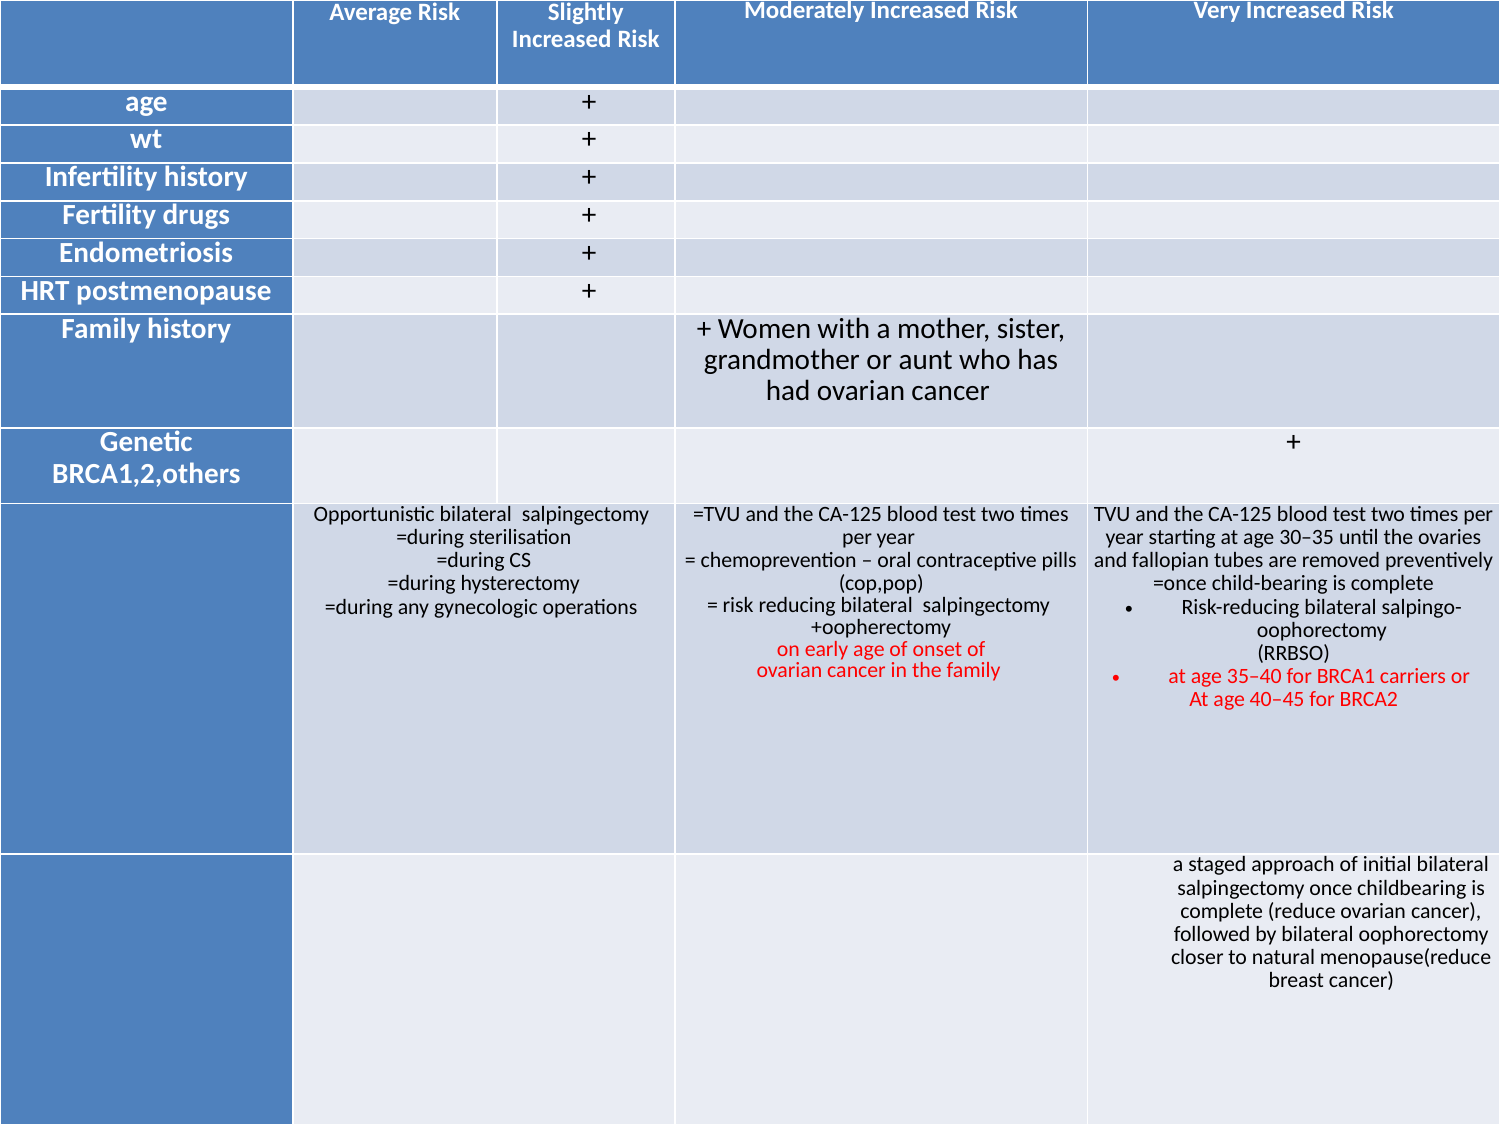

|  | Average Risk | Slightly Increased Risk | Moderately Increased Risk | Very Increased Risk |
| --- | --- | --- | --- | --- |
| age |  | + |  |  |
| wt |  | + |  |  |
| Infertility history |  | + |  |  |
| Fertility drugs |  | + |  |  |
| Endometriosis |  | + |  |  |
| HRT postmenopause |  | + |  |  |
| Family history |  |  | + Women with a mother, sister, grandmother or aunt who has had ovarian cancer |  |
| Genetic BRCA1,2,others |  |  |  | + |
|  | Opportunistic bilateral salpingectomy =during sterilisation =during CS =during hysterectomy =during any gynecologic operations |  | =TVU and the CA-125 blood test two times per year = chemoprevention – oral contraceptive pills (cop,pop) = risk reducing bilateral salpingectomy +oopherectomy on early age of onset of ovarian cancer in the family | TVU and the CA-125 blood test two times per year starting at age 30–35 until the ovaries and fallopian tubes are removed preventively =once child-bearing is complete Risk-reducing bilateral salpingo-oophorectomy (RRBSO) at age 35–40 for BRCA1 carriers or At age 40–45 for BRCA2 |
|  |  |  |  | a staged approach of initial bilateral salpingectomy once childbearing is complete (reduce ovarian cancer), followed by bilateral oophorectomy closer to natural menopause(reduce breast cancer) |